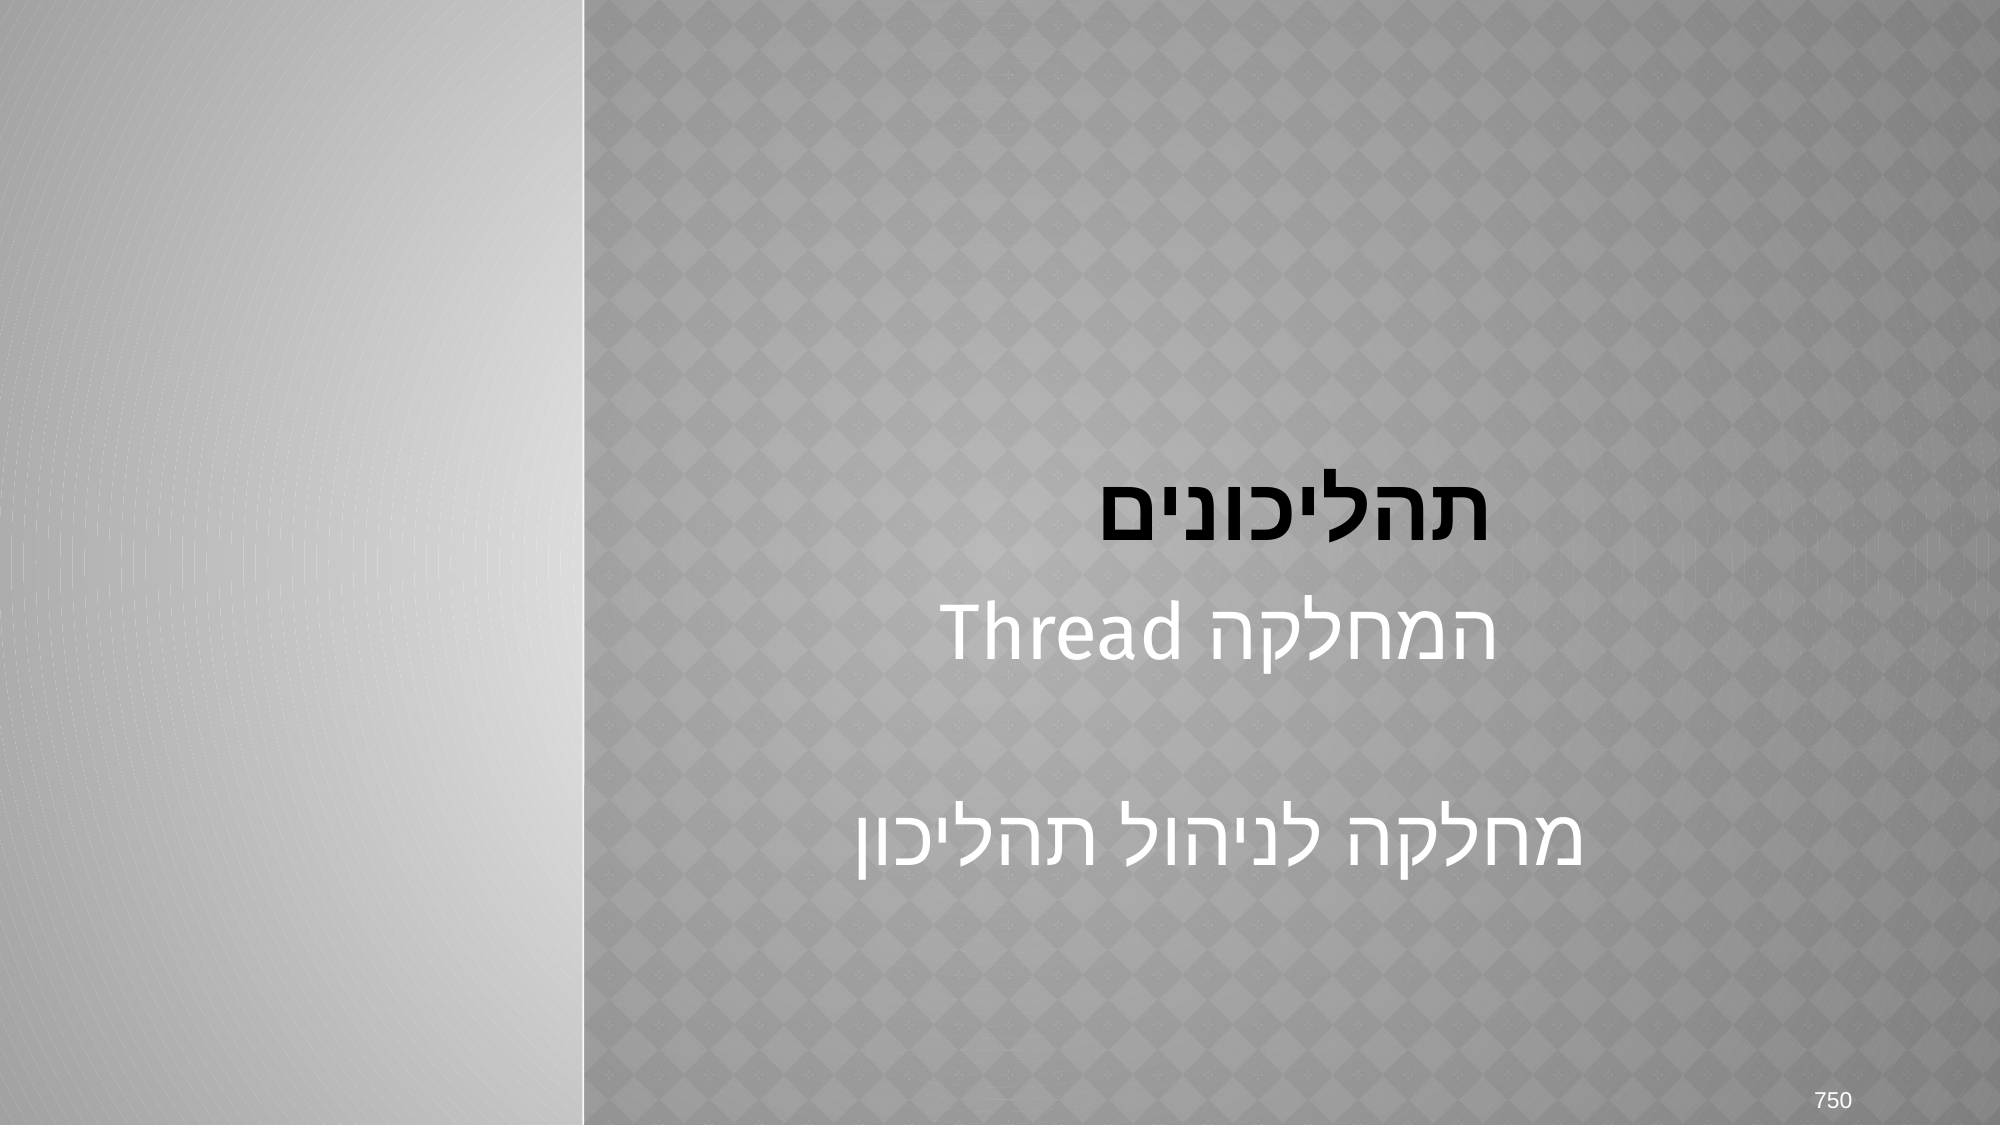

# תהליכונים
המחלקה Thread

מחלקה לניהול תהליכון
750